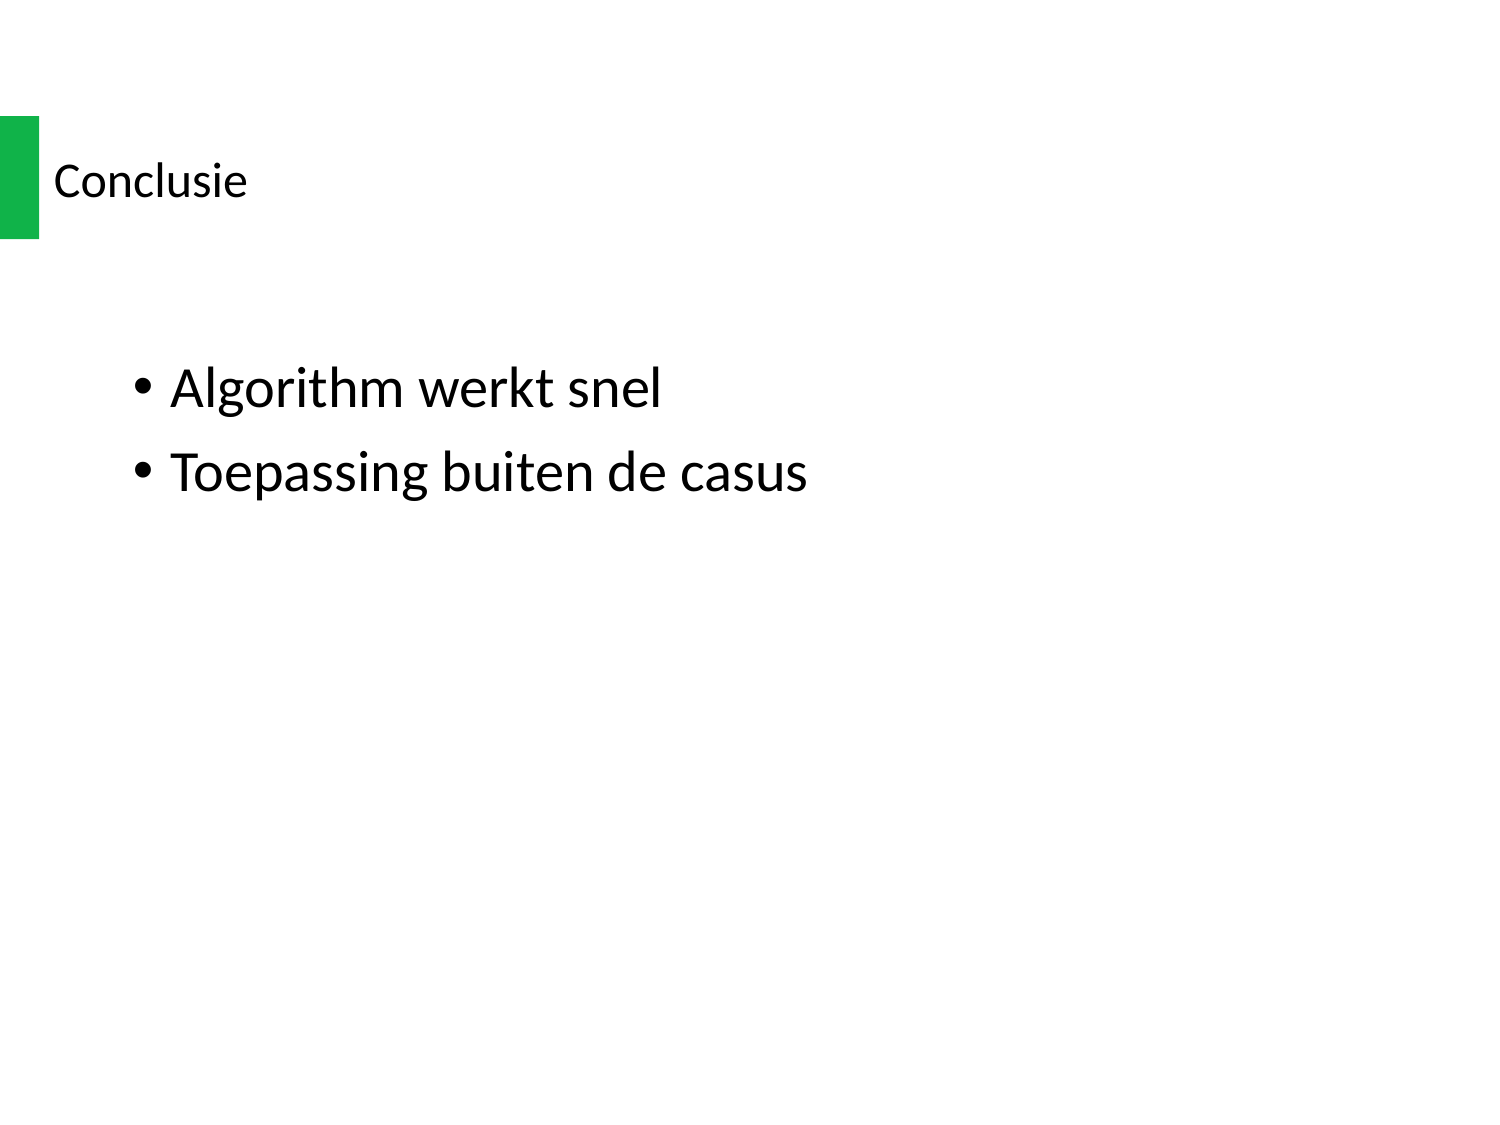

Conclusie
Algorithm werkt snel
Toepassing buiten de casus